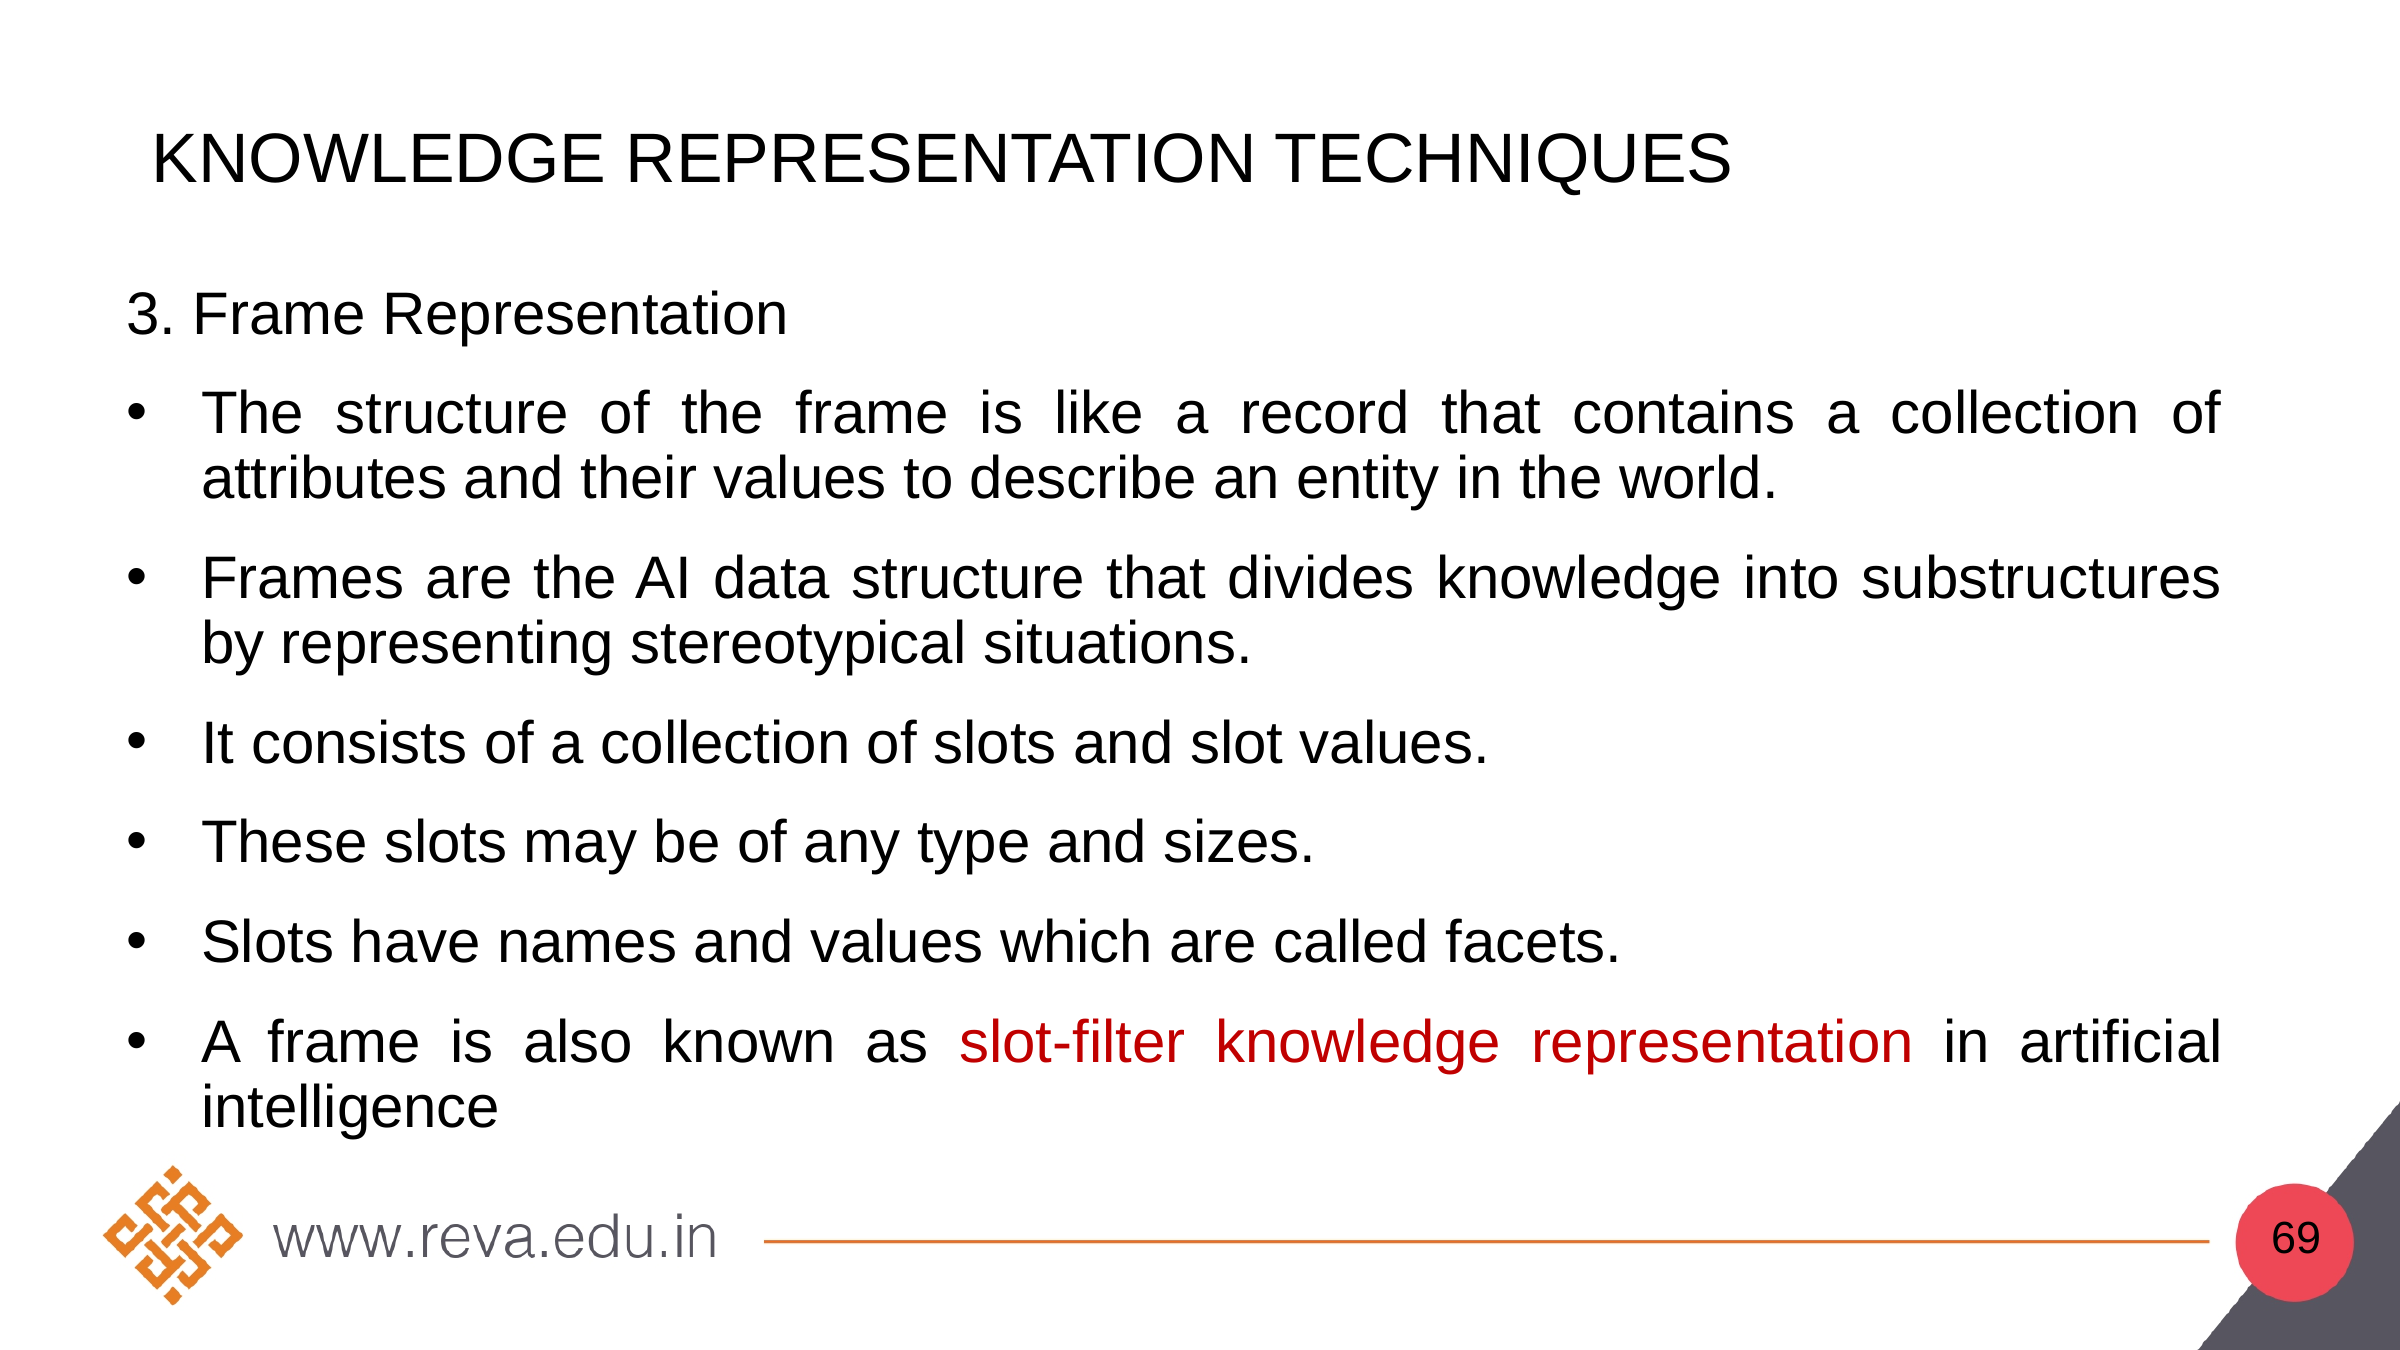

# Knowledge Representation Techniques
3. Frame Representation
The structure of the frame is like a record that contains a collection of attributes and their values to describe an entity in the world.
Frames are the AI data structure that divides knowledge into substructures by representing stereotypical situations.
It consists of a collection of slots and slot values.
These slots may be of any type and sizes.
Slots have names and values which are called facets.
A frame is also known as slot-filter knowledge representation in artificial intelligence
69